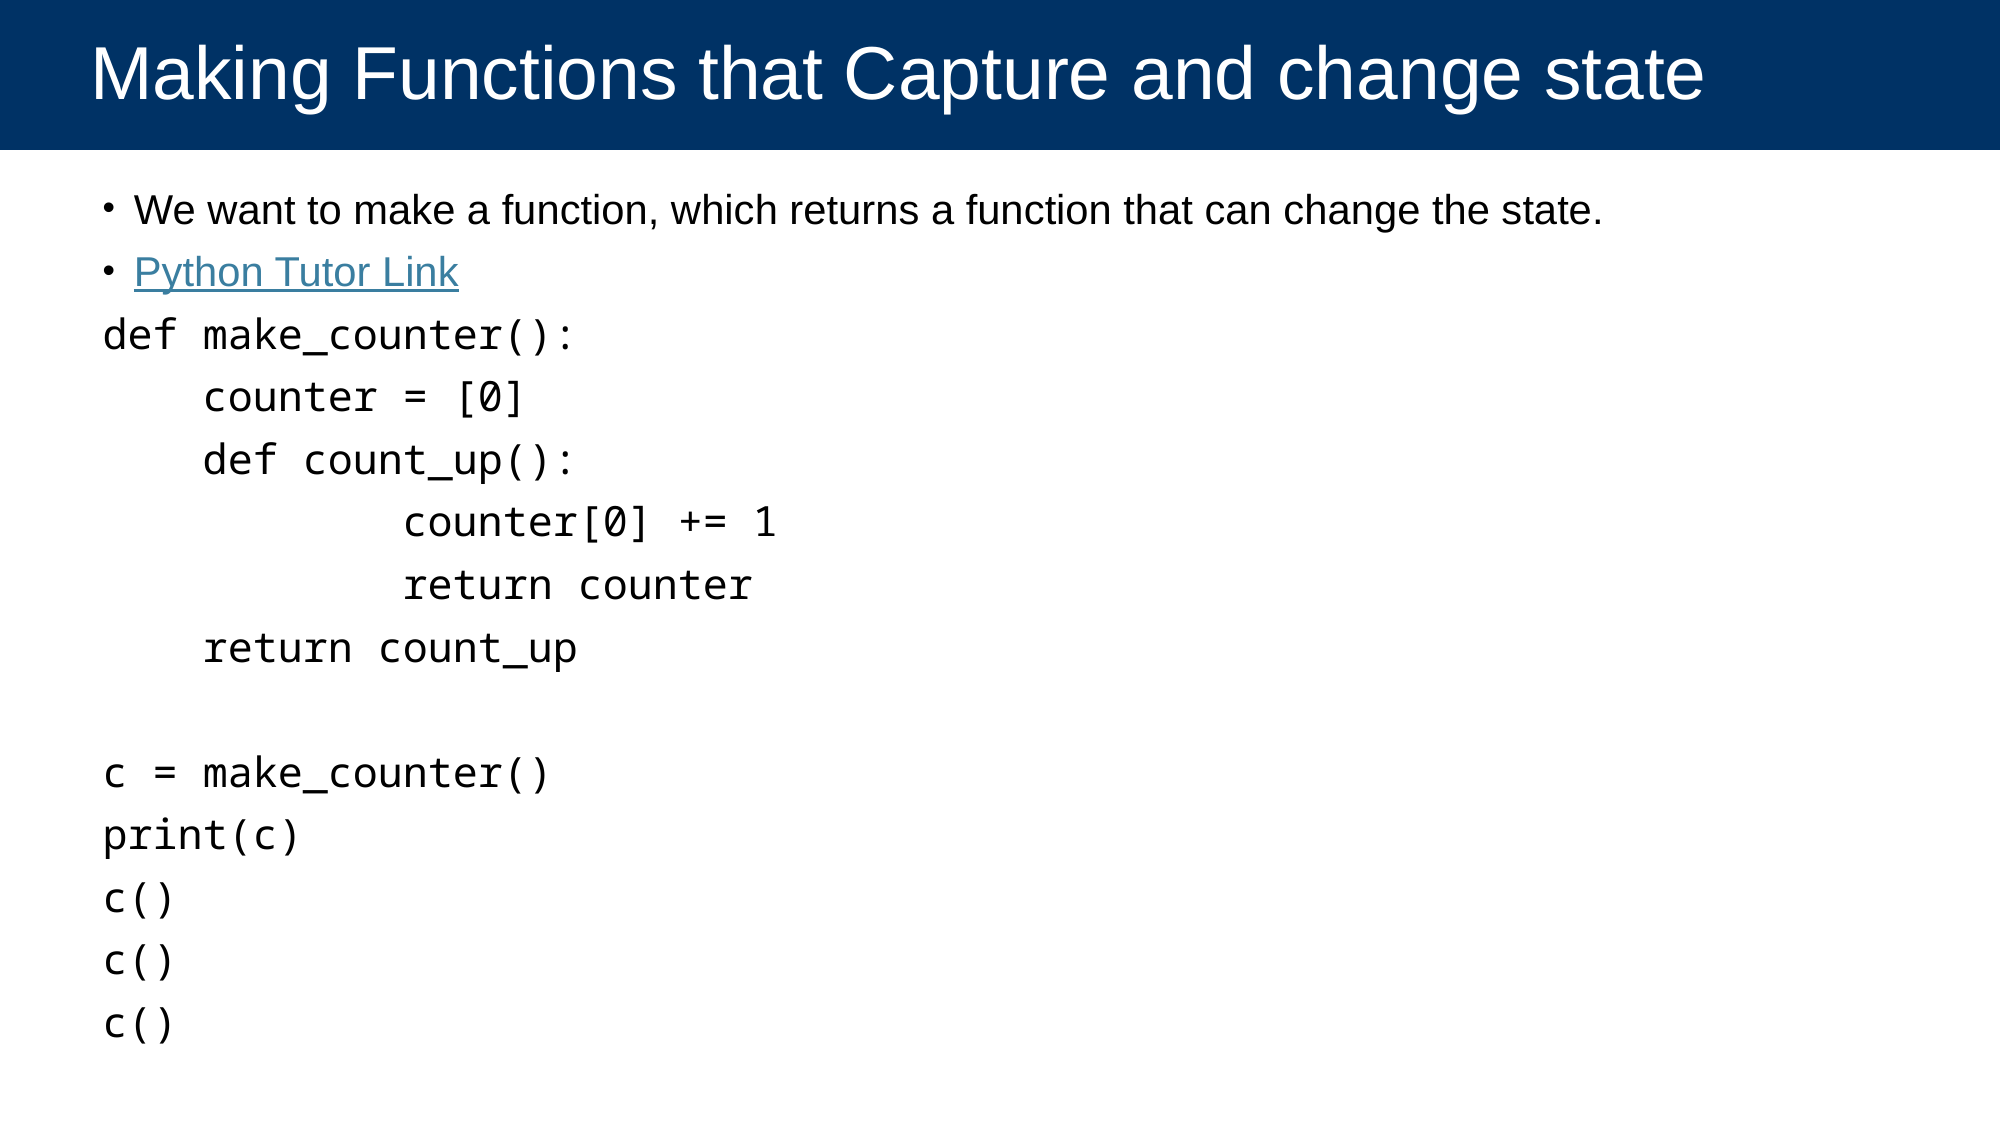

# Making Functions that Capture and change state
 We want to make a function, which returns a function that can change the state.
 Python Tutor Link
def make_counter():
    counter = [0]
    def count_up():
            counter[0] += 1
            return counter
    return count_up

c = make_counter()
print(c)
c()
c()
c()